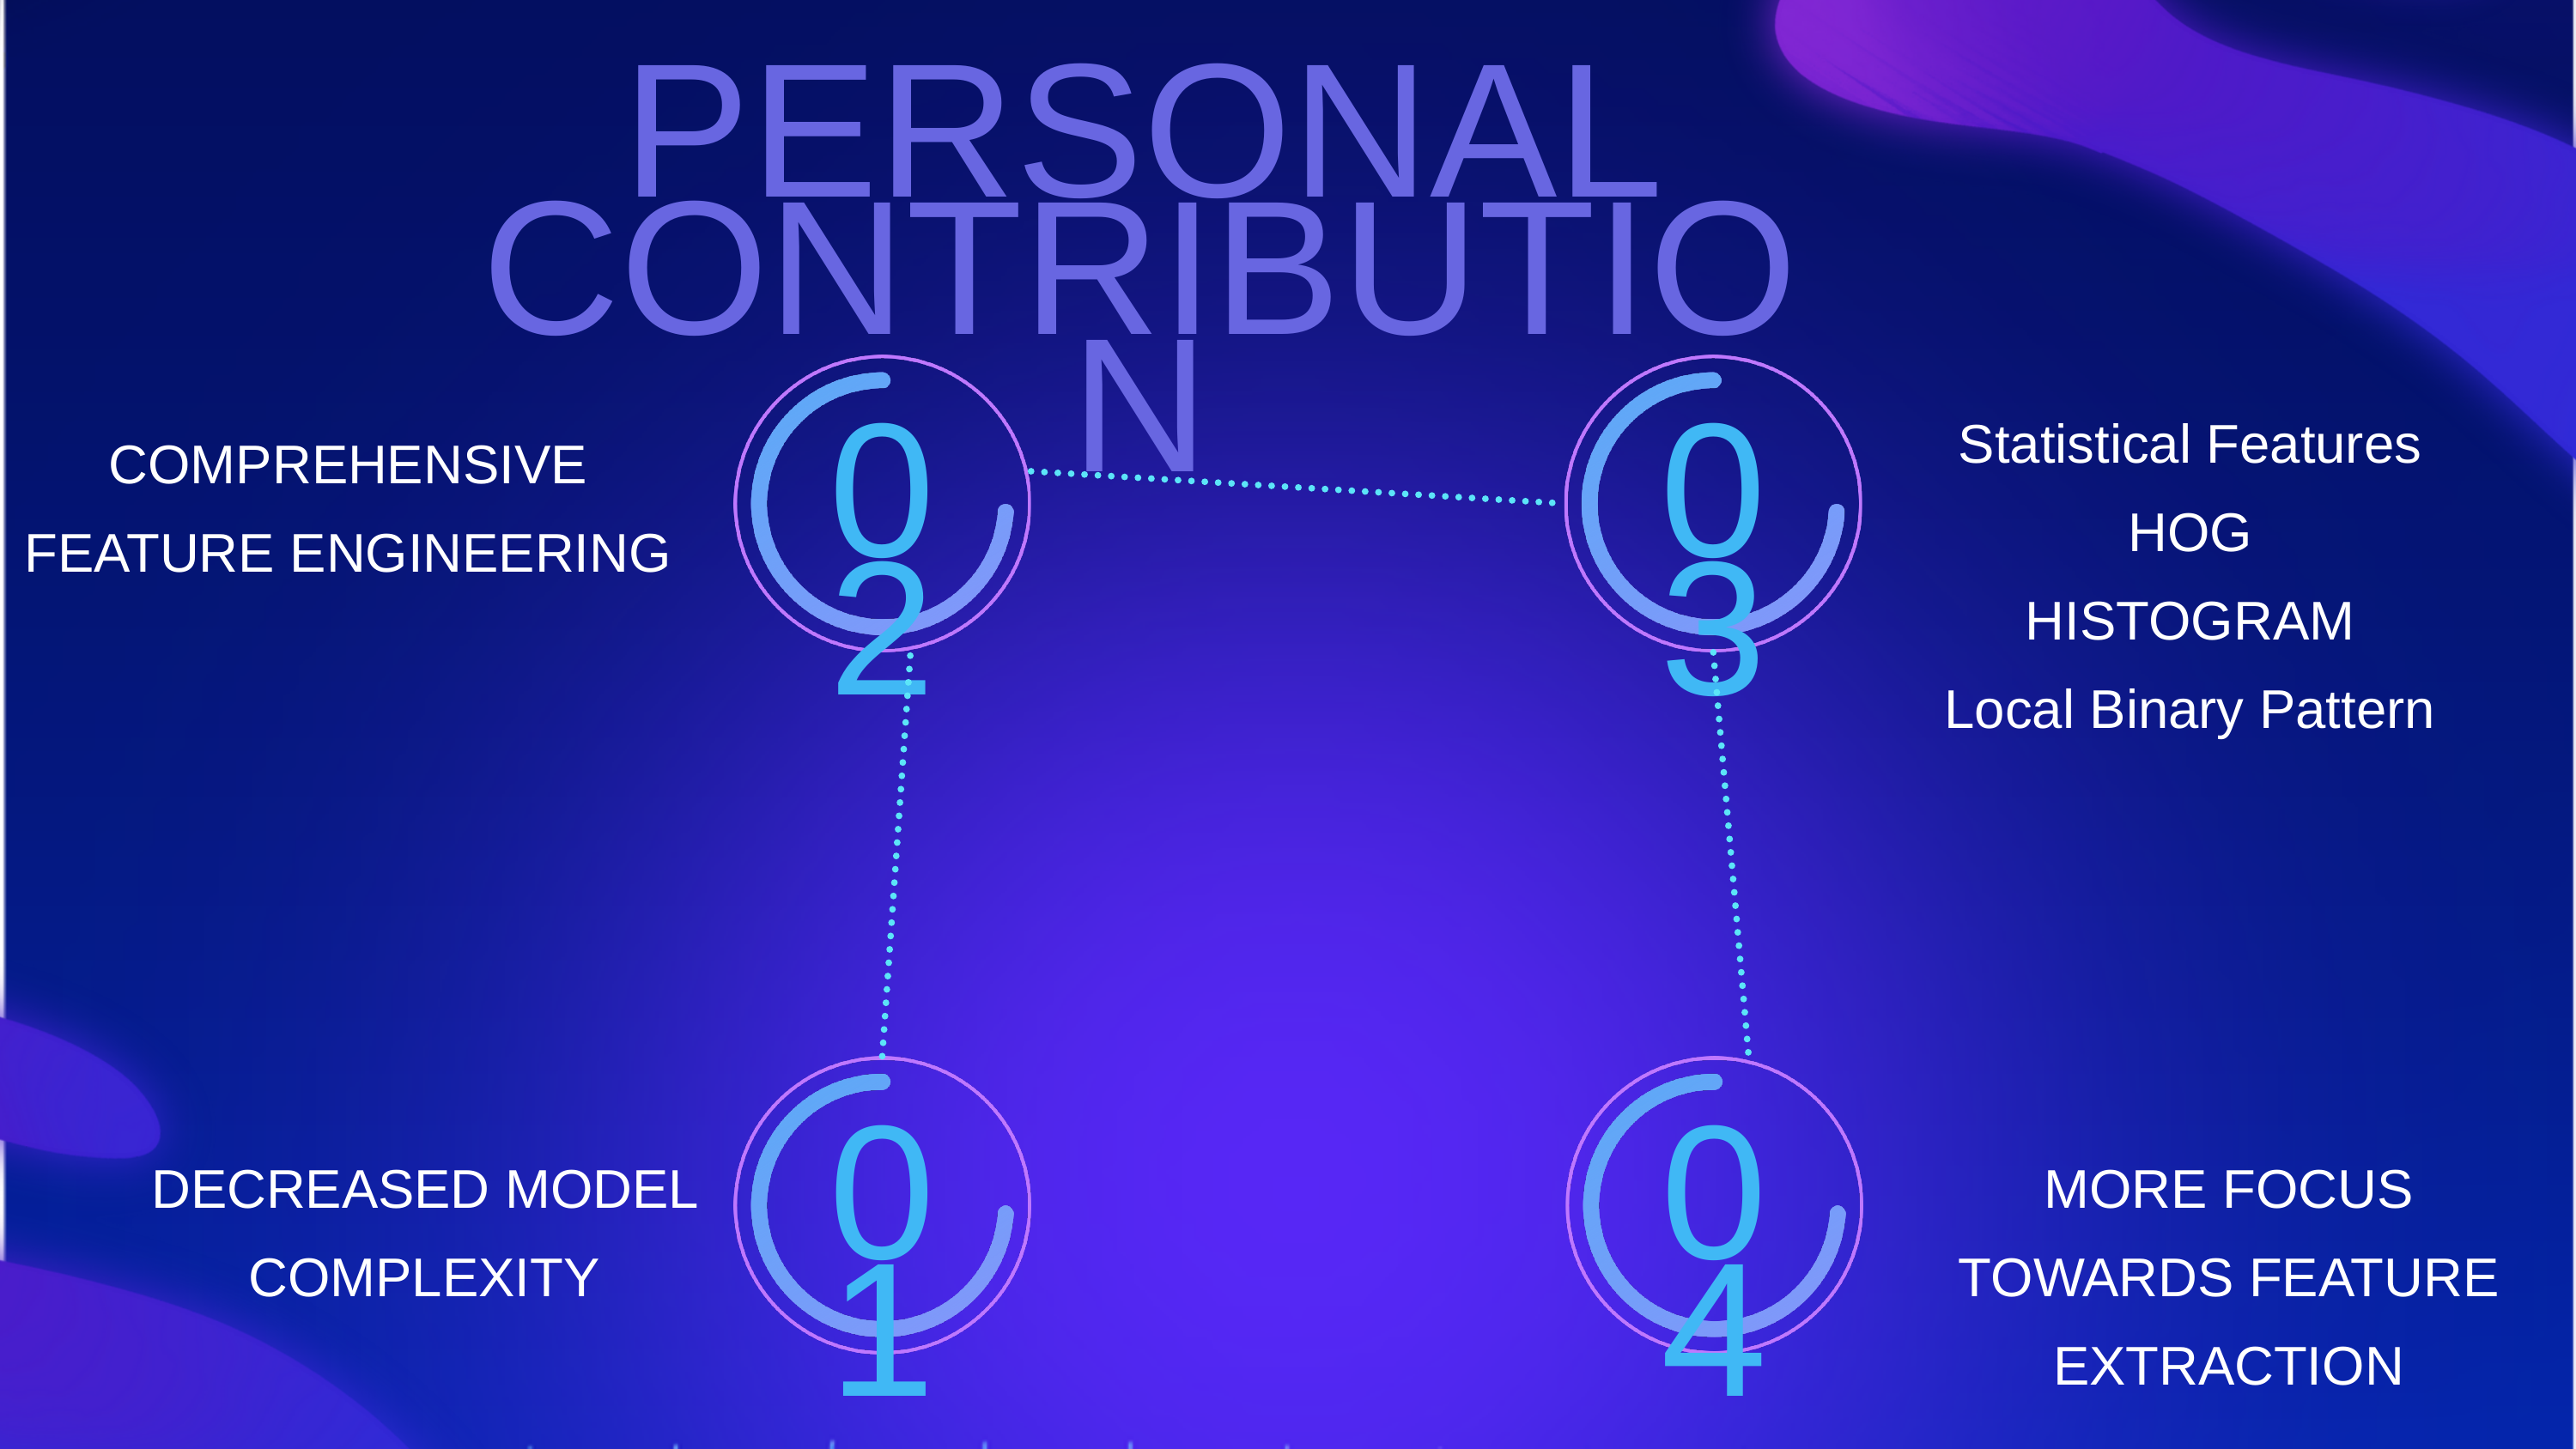

PERSONAL CONTRIBUTION

Statistical Features
HOG
HISTOGRAM
Local Binary Pattern
COMPREHENSIVE FEATURE ENGINEERING
02
03

DECREASED MODEL COMPLEXITY
MORE FOCUS TOWARDS FEATURE EXTRACTION
01
04